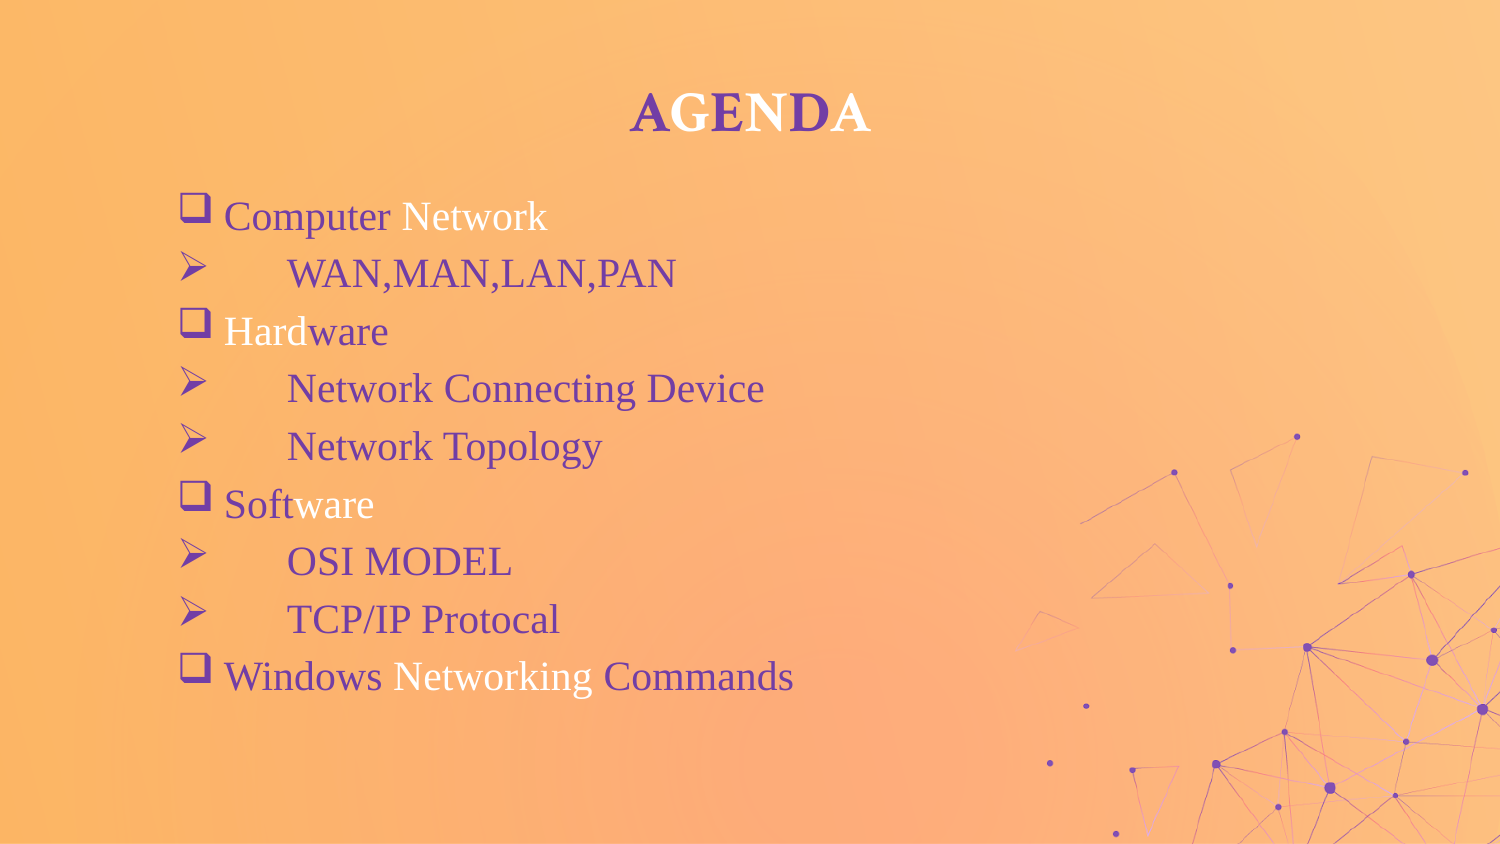

# AGENDA
Computer Network
      WAN,MAN,LAN,PAN
Hardware
      Network Connecting Device
      Network Topology
Software
      OSI MODEL
      TCP/IP Protocal
Windows Networking Commands